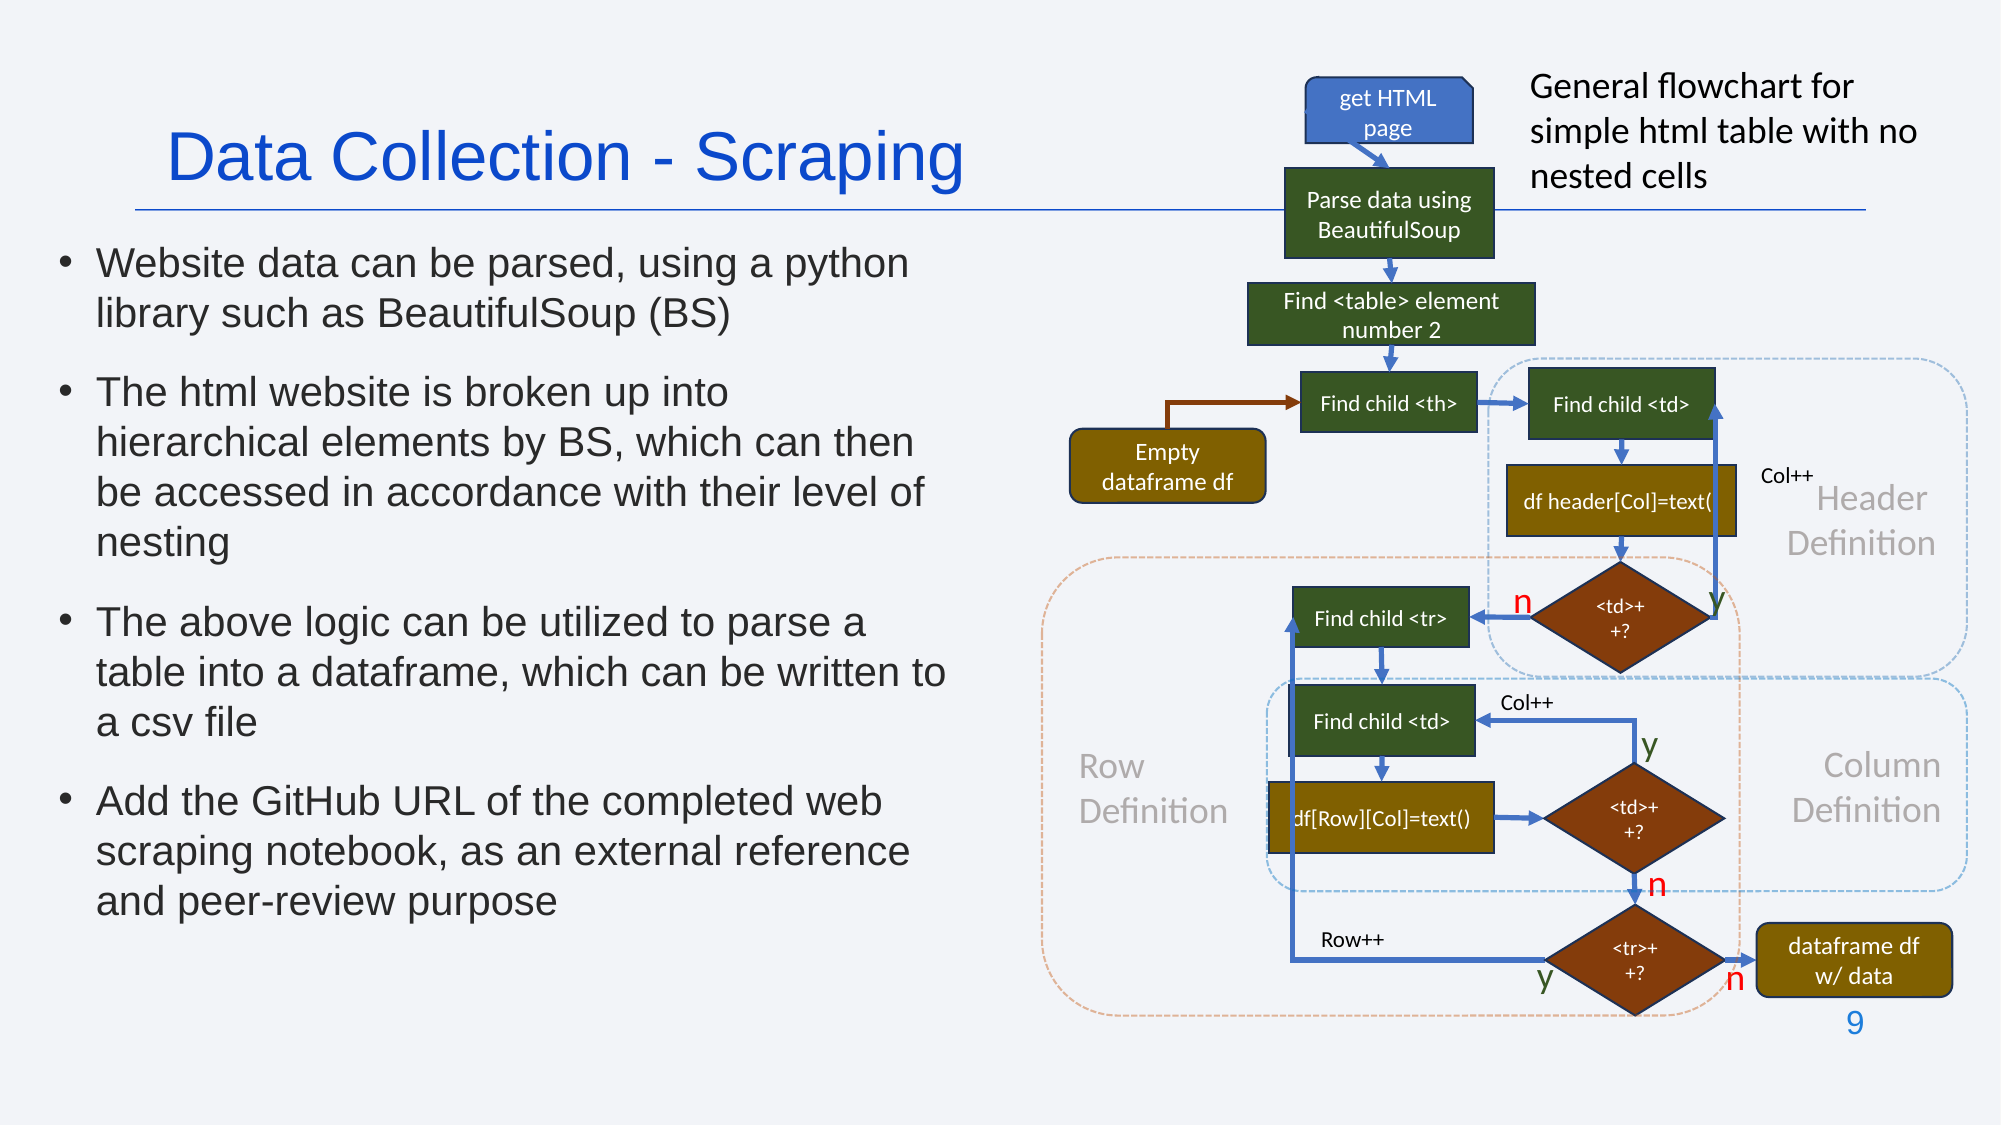

General flowchart for simple html table with no nested cells
get HTML page
Parse data using BeautifulSoup
Find <table> element number 2
Find child <td>
Find child <th>
Empty dataframe df
Col++
df header[Col]=text()
<td>++?
y
n
Find child <tr>
Col++
Find child <td>
y
<td>++?
df[Row][Col]=text()
n
<tr>++?
Row++
dataframe df w/ data
y
n

Data Collection - Scraping
Website data can be parsed, using a python library such as BeautifulSoup (BS)
The html website is broken up into hierarchical elements by BS, which can then be accessed in accordance with their level of nesting
The above logic can be utilized to parse a table into a dataframe, which can be written to a csv file
Add the GitHub URL of the completed web scraping notebook, as an external reference and peer-review purpose
           Header
Definition
Row
Definition
Column
Definition
9